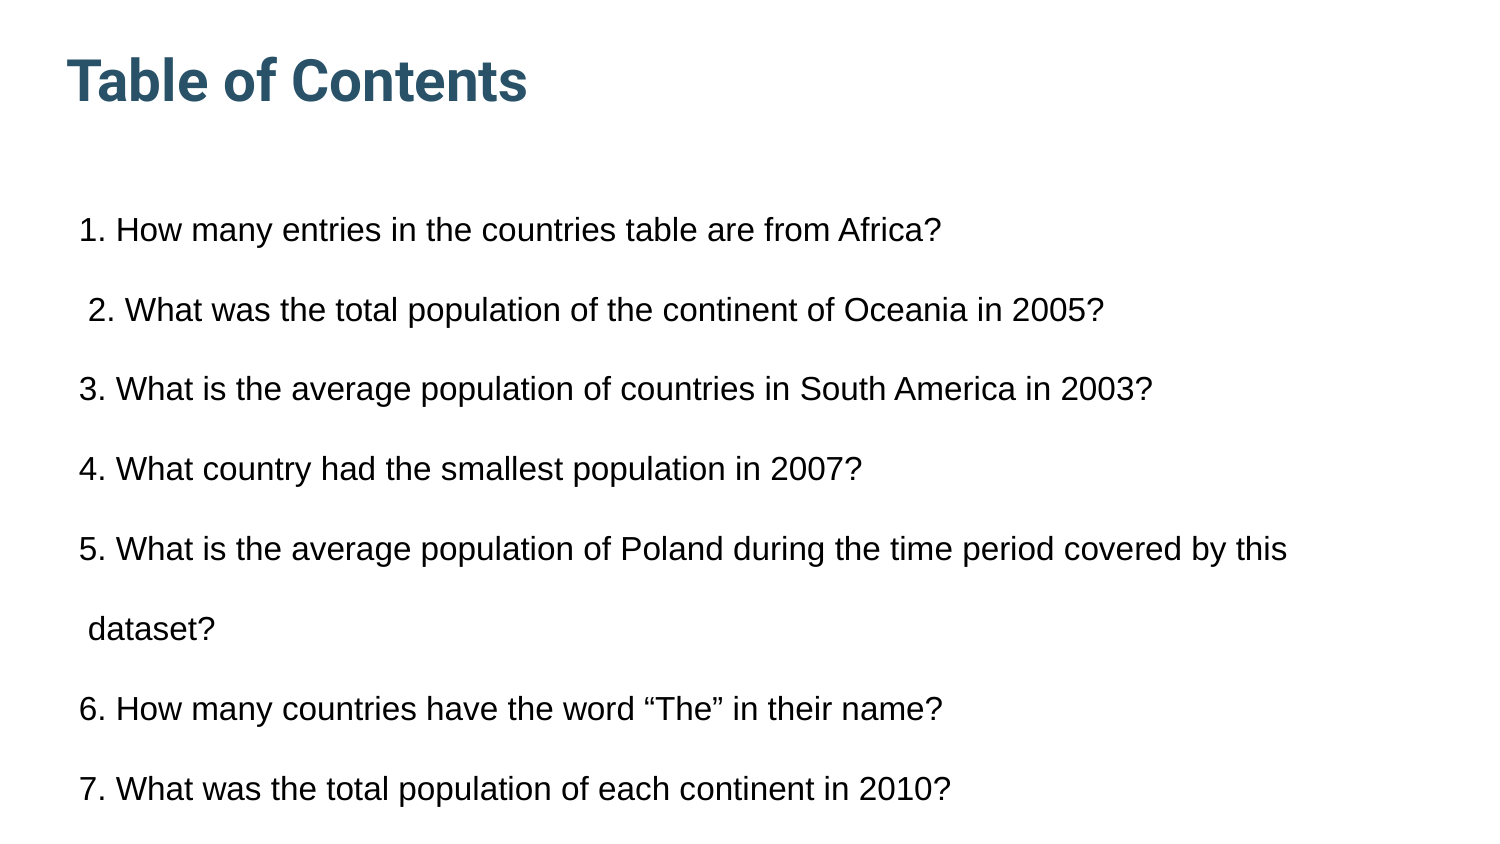

# Table of Contents
1. How many entries in the countries table are from Africa?
 2. What was the total population of the continent of Oceania in 2005?
3. What is the average population of countries in South America in 2003?
4. What country had the smallest population in 2007?
5. What is the average population of Poland during the time period covered by this         dataset?
6. How many countries have the word “The” in their name?
7. What was the total population of each continent in 2010?